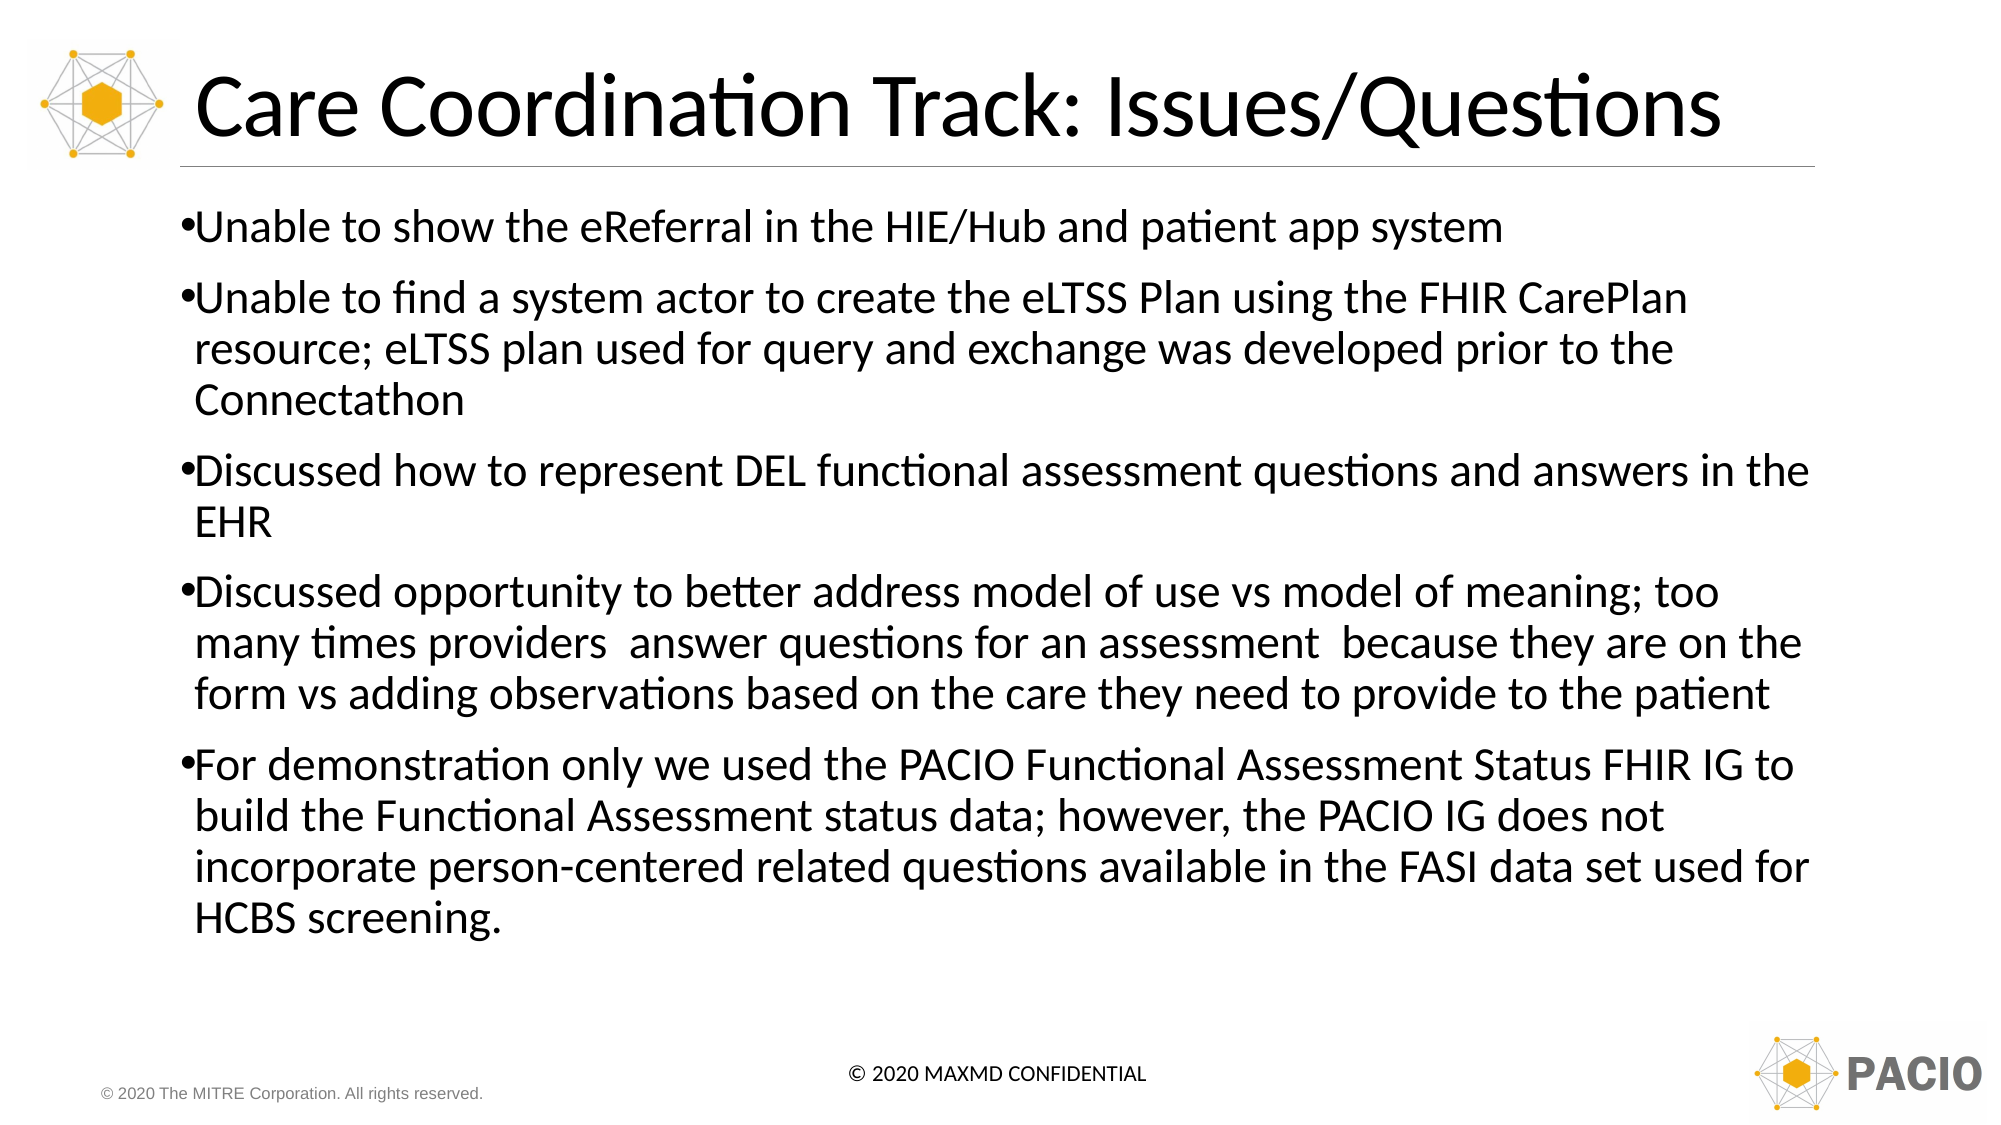

# Care Coordination Track: Issues/Questions
Unable to show the eReferral in the HIE/Hub and patient app system
Unable to find a system actor to create the eLTSS Plan using the FHIR CarePlan resource; eLTSS plan used for query and exchange was developed prior to the Connectathon
Discussed how to represent DEL functional assessment questions and answers in the EHR
Discussed opportunity to better address model of use vs model of meaning; too many times providers  answer questions for an assessment  because they are on the form vs adding observations based on the care they need to provide to the patient
For demonstration only we used the PACIO Functional Assessment Status FHIR IG to build the Functional Assessment status data; however, the PACIO IG does not incorporate person-centered related questions available in the FASI data set used for HCBS screening.

© 2020 MaxMD Confidential